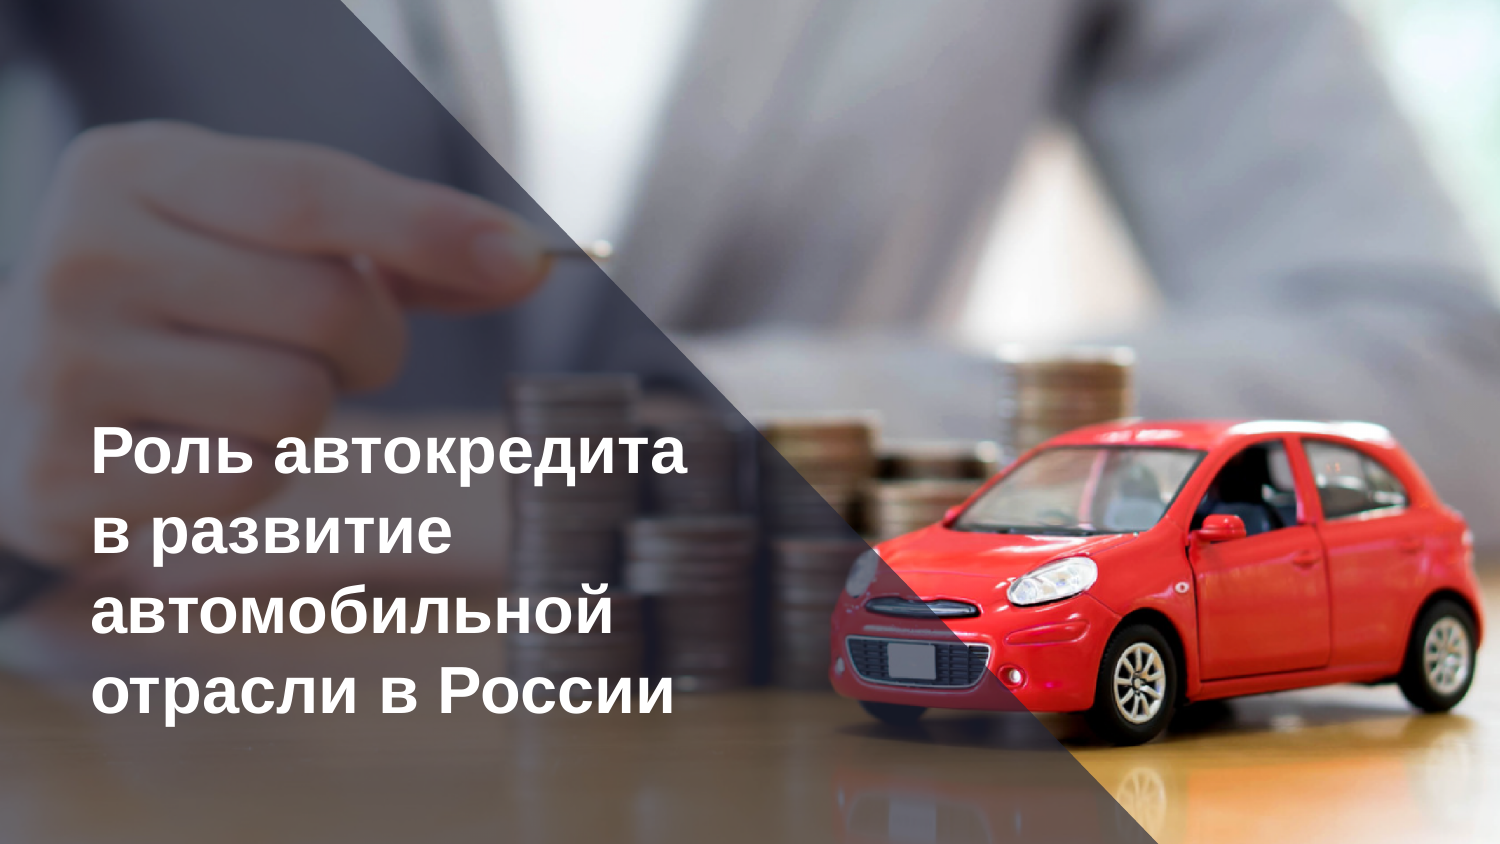

# Роль автокредита в развитие автомобильной отрасли в России